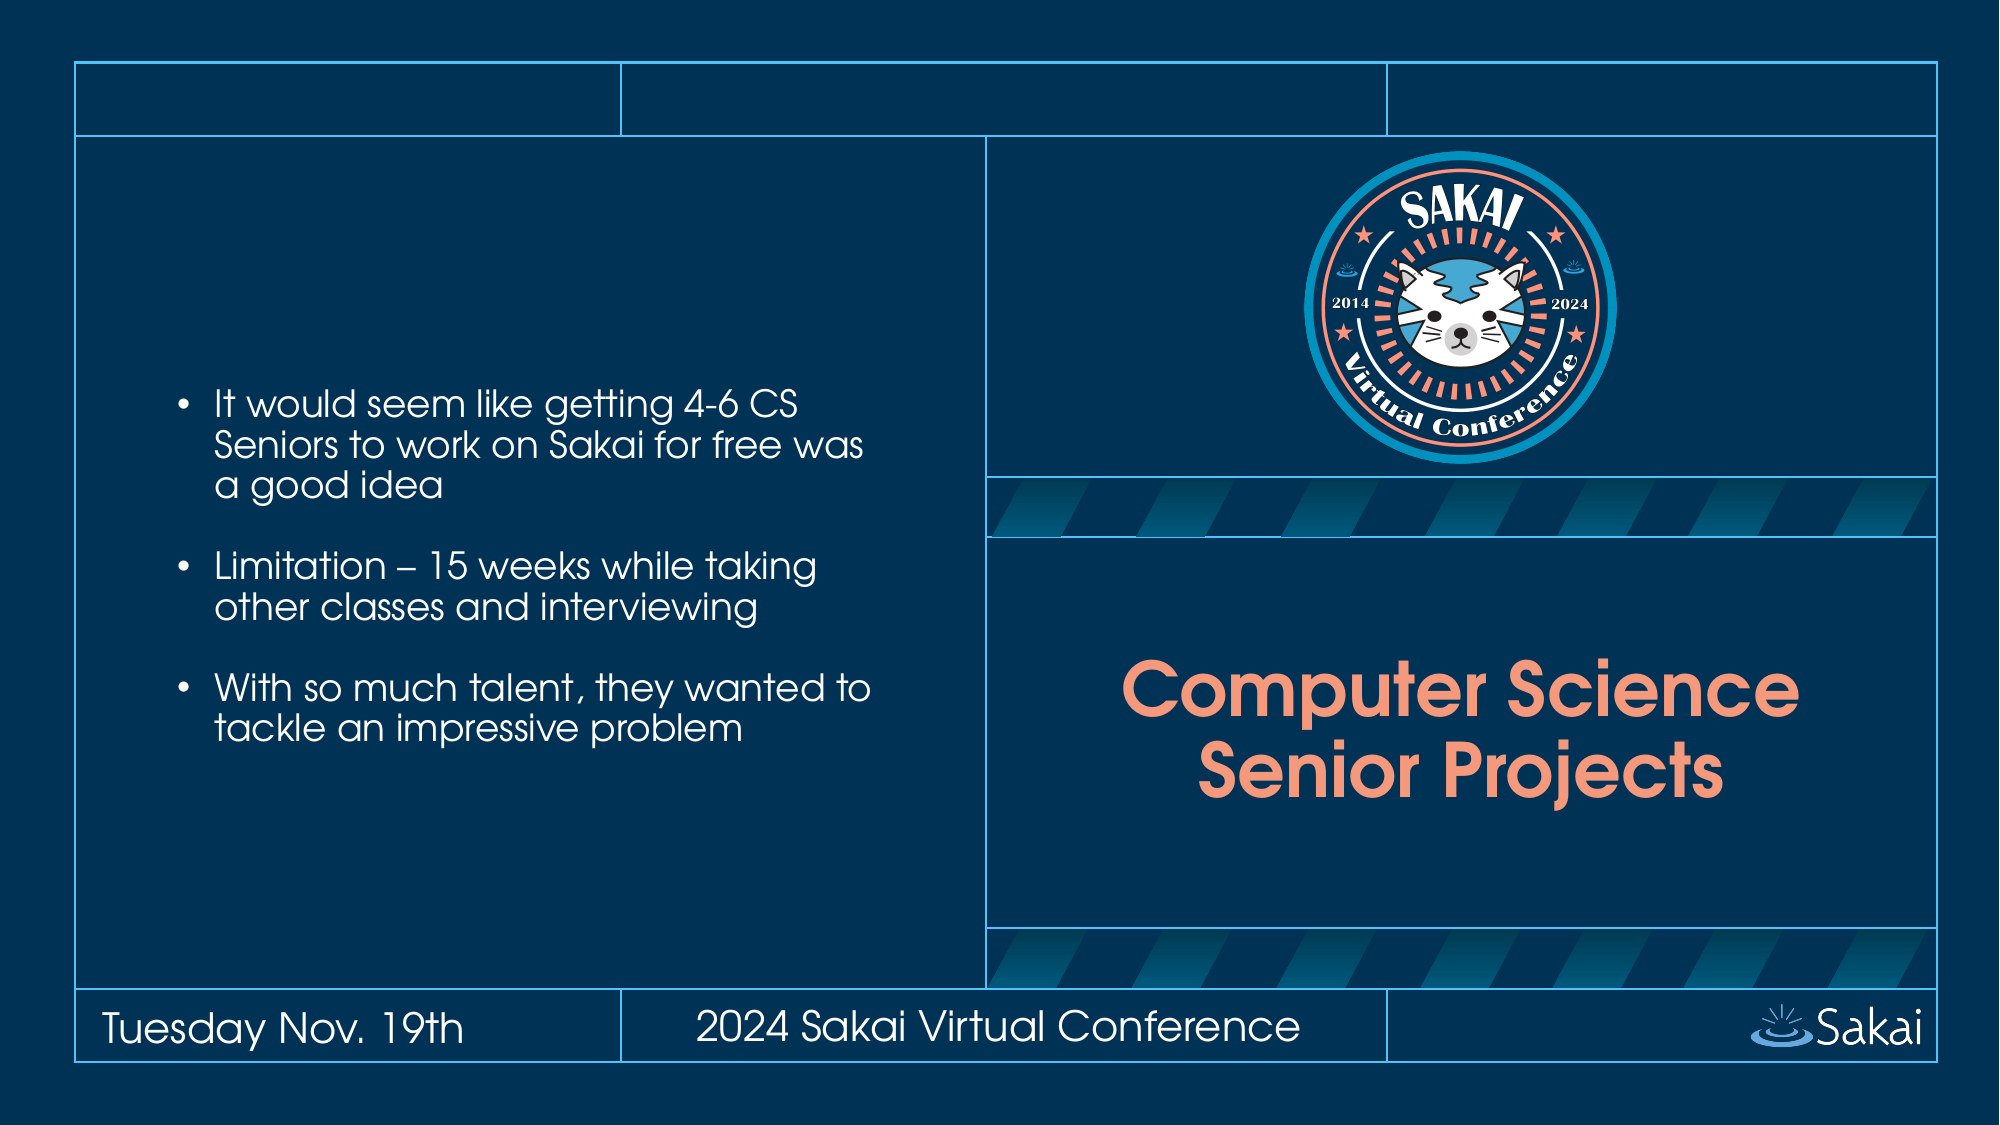

It would seem like getting 4-6 CS Seniors to work on Sakai for free was a good idea

Limitation – 15 weeks while taking other classes and interviewing

With so much talent, they wanted to tackle an impressive problem
# Computer Science Senior Projects
2024 Sakai Virtual Conference
Tuesday Nov. 19th